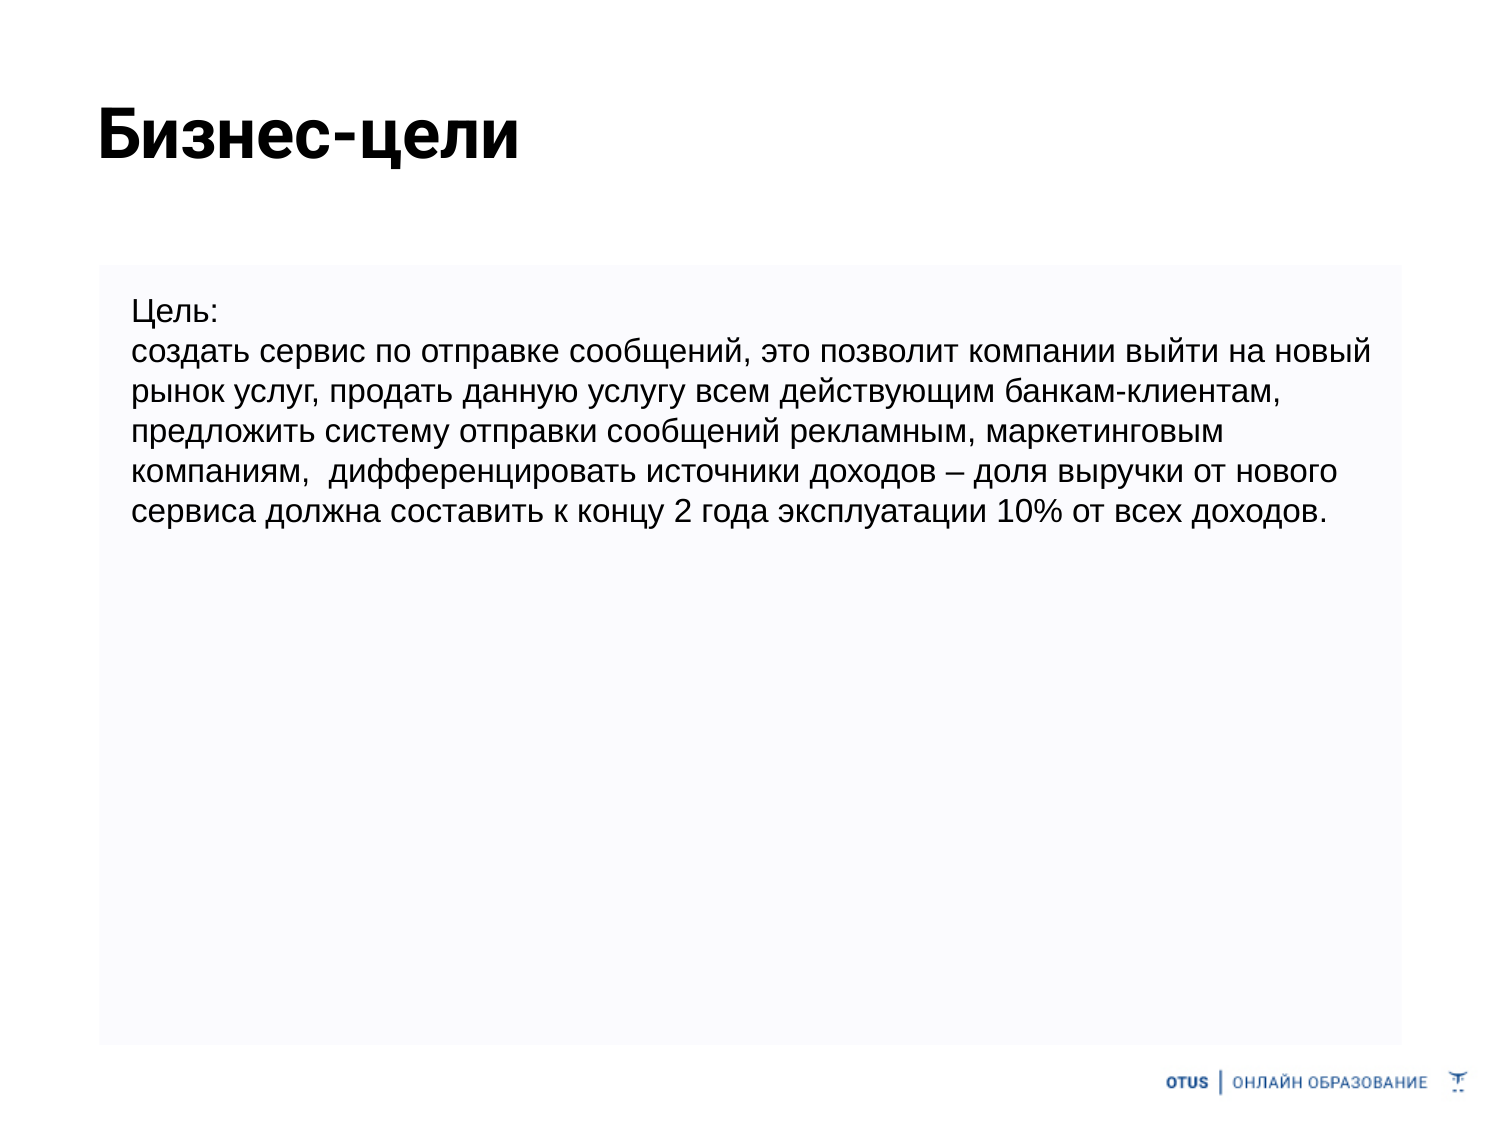

# Бизнес-цели

Цель:
создать сервис по отправке сообщений, это позволит компании выйти на новый рынок услуг, продать данную услугу всем действующим банкам-клиентам, предложить систему отправки сообщений рекламным, маркетинговым компаниям,  дифференцировать источники доходов – доля выручки от нового сервиса должна составить к концу 2 года эксплуатации 10% от всех доходов.